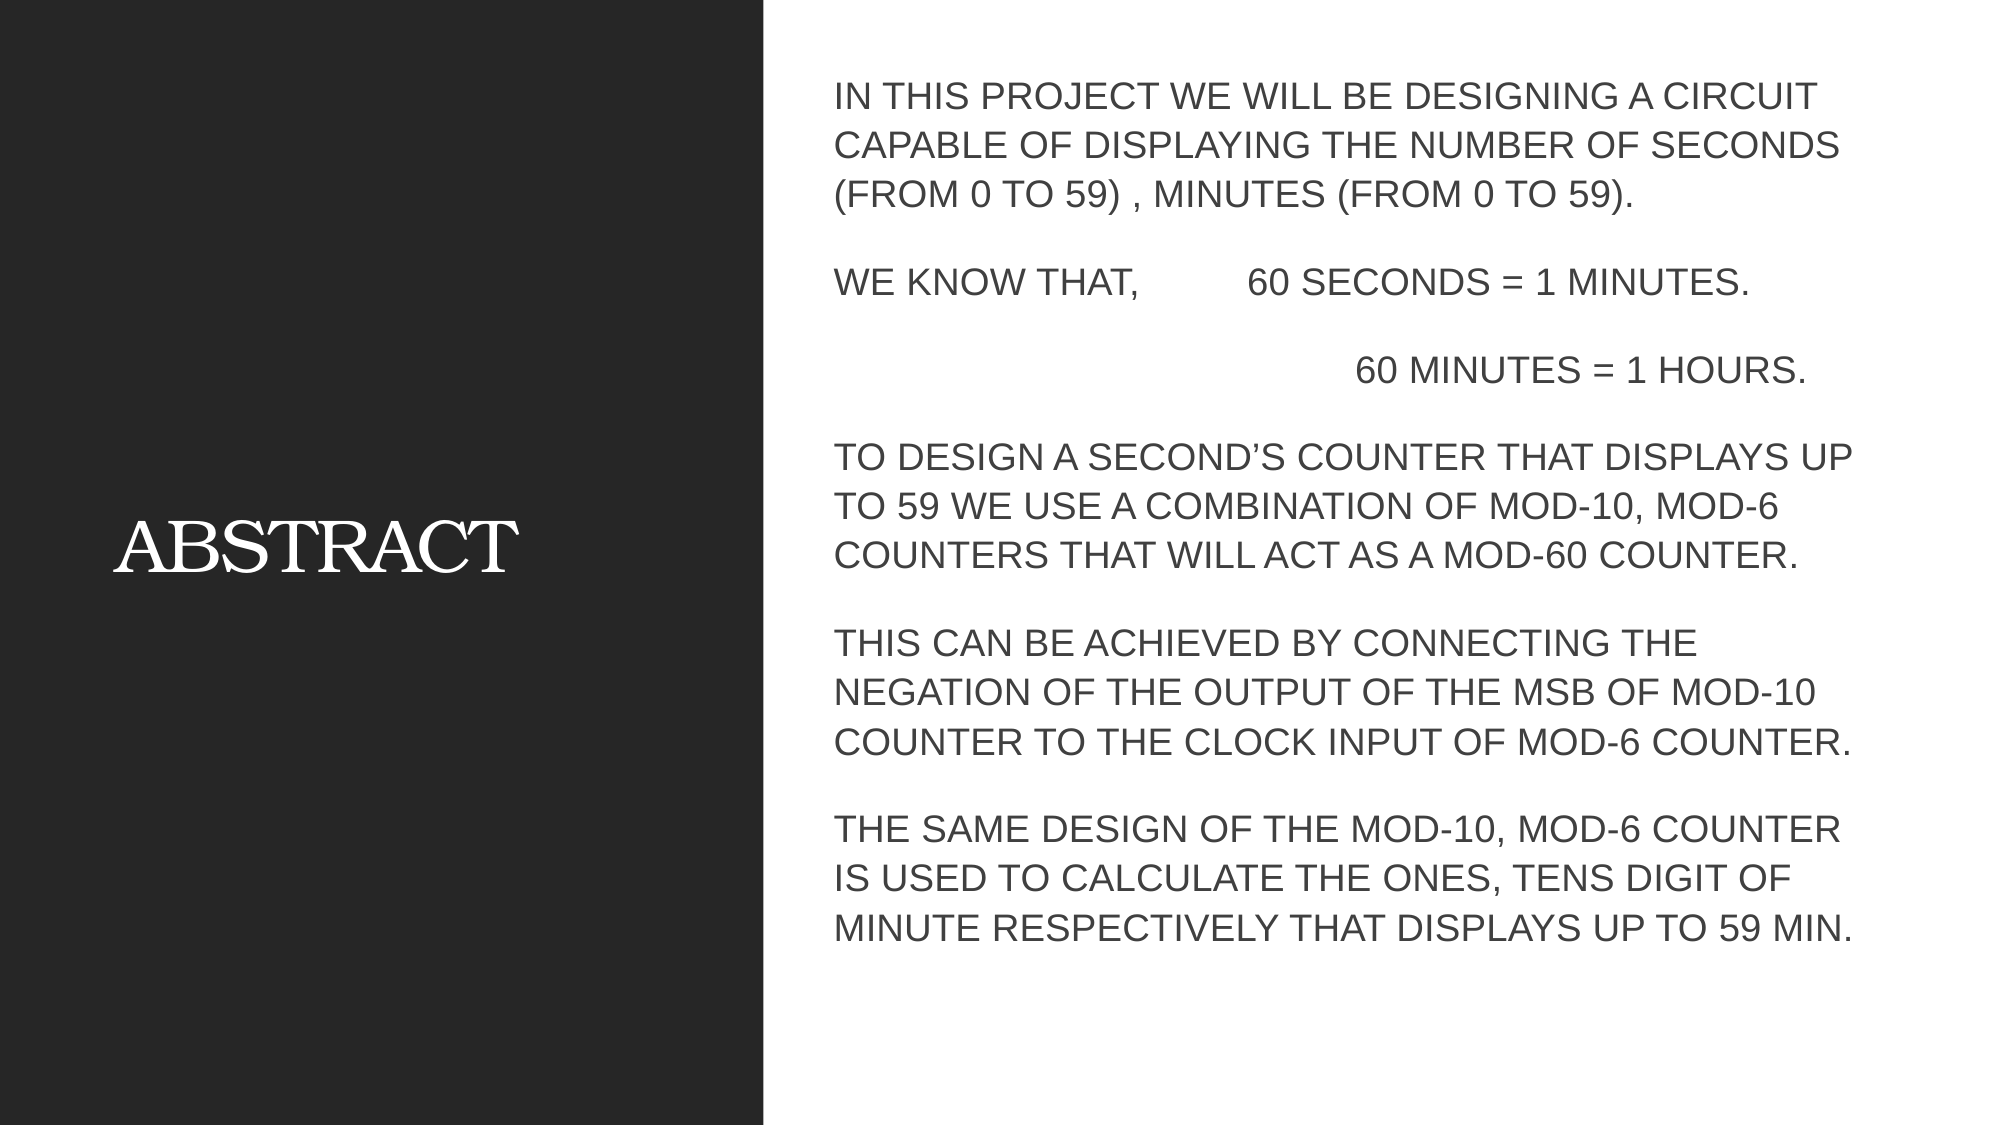

IN THIS PROJECT WE WILL BE DESIGNING A CIRCUIT CAPABLE OF DISPLAYING THE NUMBER OF SECONDS (FROM 0 TO 59) , MINUTES (FROM 0 TO 59).
WE KNOW THAT,          60 SECONDS = 1 MINUTES.
	              	          60 MINUTES = 1 HOURS.
TO DESIGN A SECOND’S COUNTER THAT DISPLAYS UP TO 59 WE USE A COMBINATION OF MOD-10, MOD-6 COUNTERS THAT WILL ACT AS A MOD-60 COUNTER.
THIS CAN BE ACHIEVED BY CONNECTING THE NEGATION OF THE OUTPUT OF THE MSB OF MOD-10 COUNTER TO THE CLOCK INPUT OF MOD-6 COUNTER.
THE SAME DESIGN OF THE MOD-10, MOD-6 COUNTER IS USED TO CALCULATE THE ONES, TENS DIGIT OF MINUTE RESPECTIVELY THAT DISPLAYS UP TO 59 MIN.

# ABSTRACT